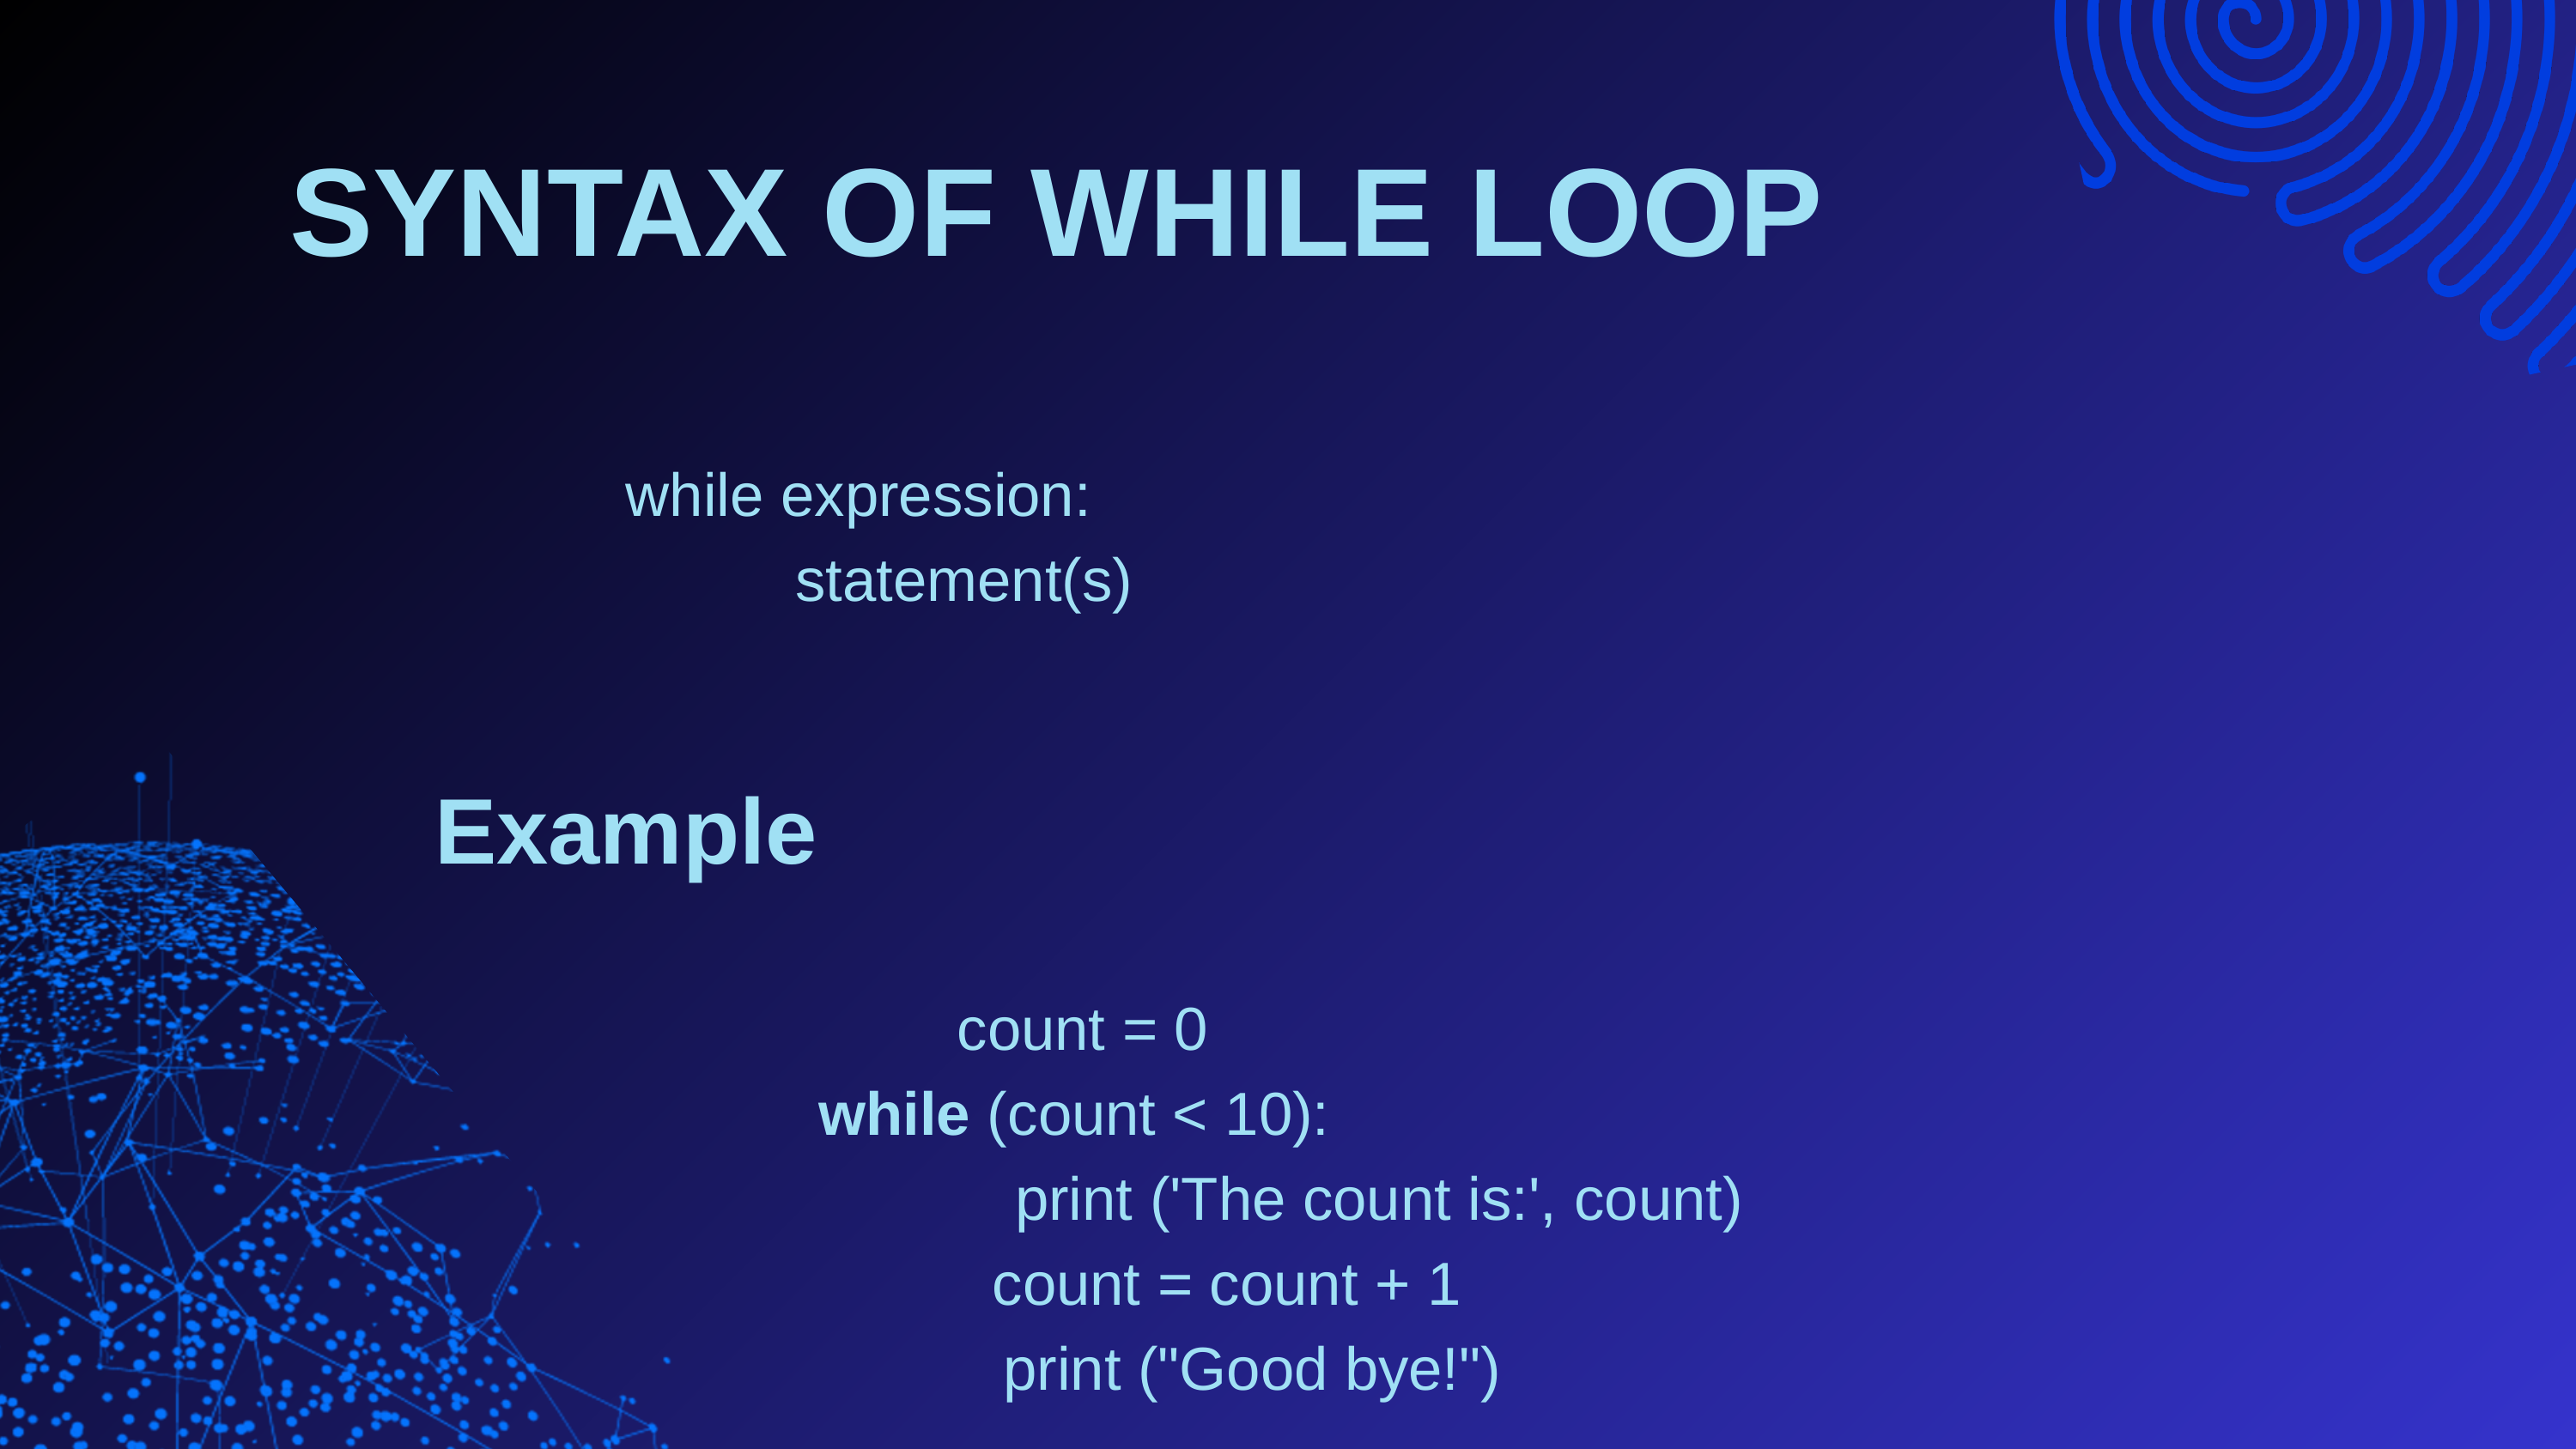

SYNTAX OF WHILE LOOP
while expression:
          statement(s)

Example

count = 0
while (count < 10):
                                    print ('The count is:', count)
                 count = count + 1
                    print ("Good bye!")